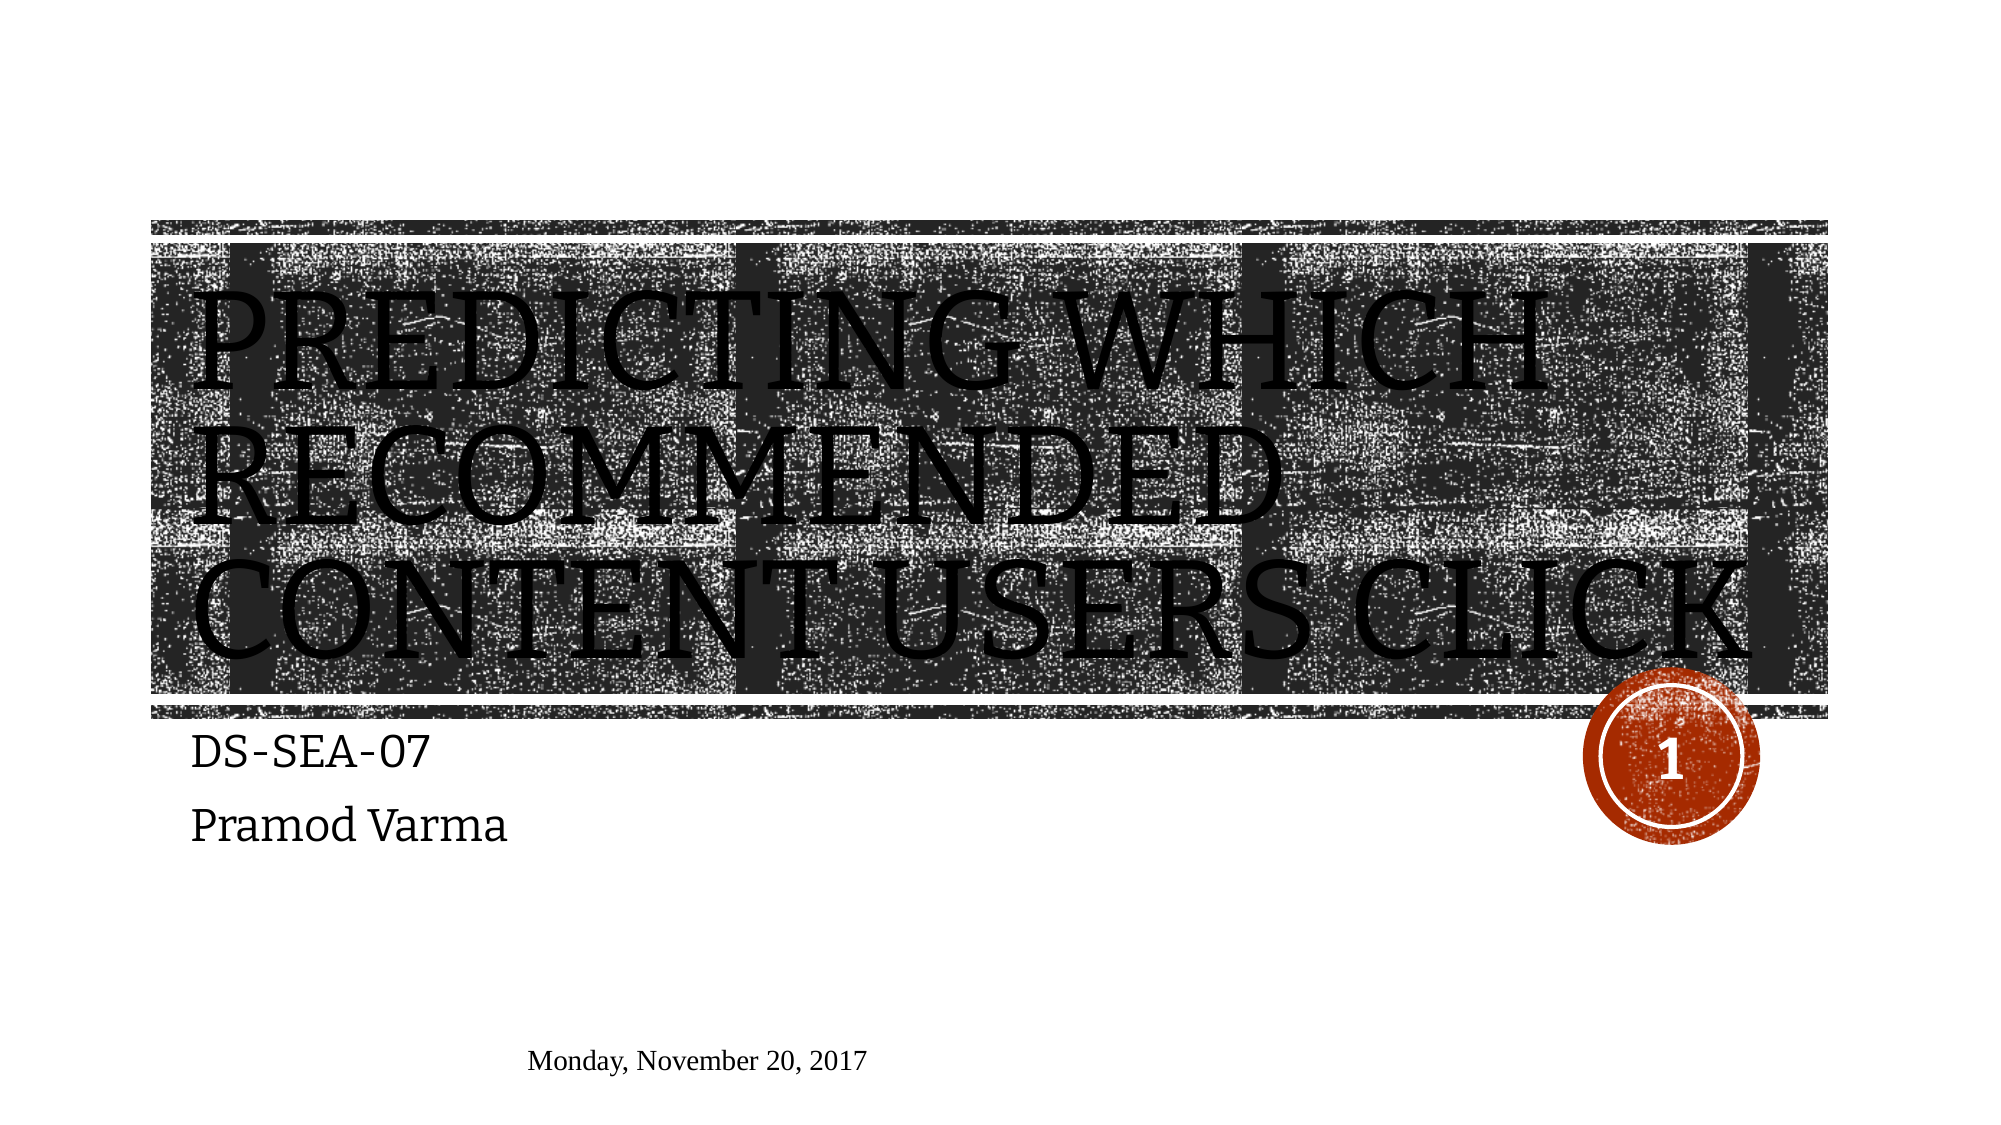

# Predicting Which Recommended Content Users Click
1
DS-SEA-07
Pramod Varma
Monday, November 20, 2017